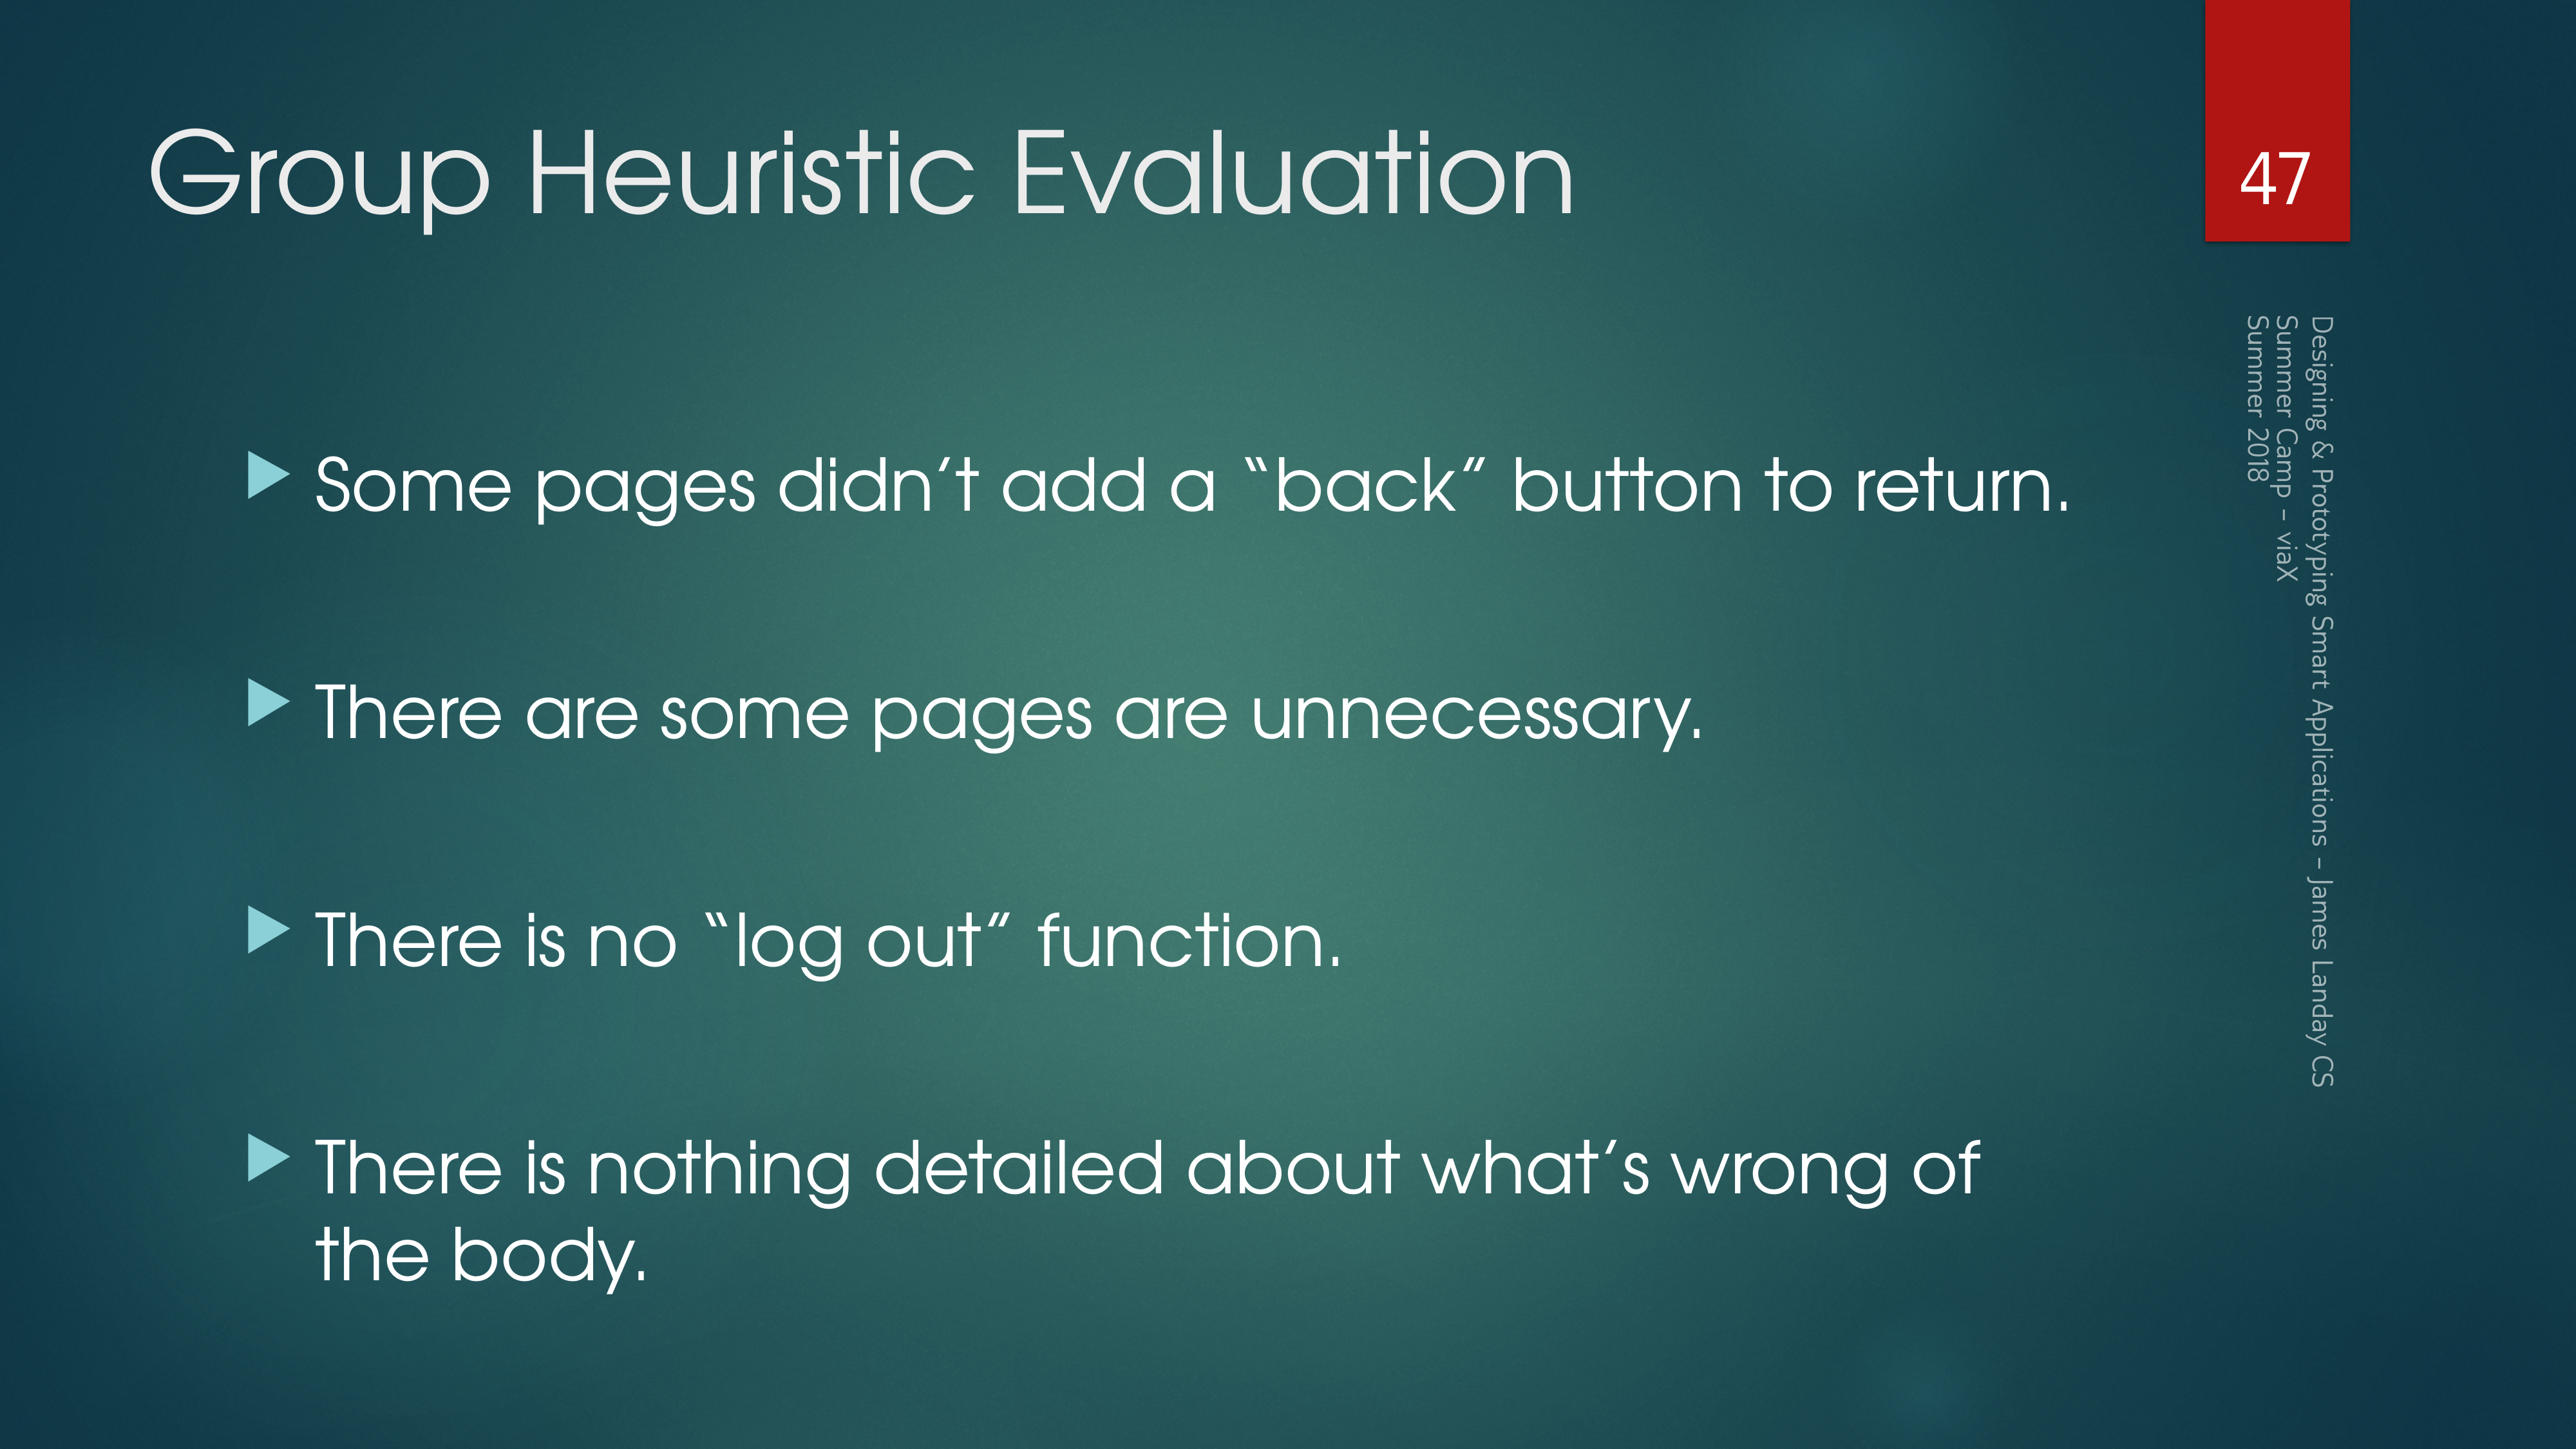

47
# Group Heuristic Evaluation
Summer 2018
Some pages didn’t add a “back” button to return.

There are some pages are unnecessary.

There is no “log out” function.

There is nothing detailed about what’s wrong of the body.

Designing & Prototyping Smart Applications – James Landay CS Summer Camp – viaX